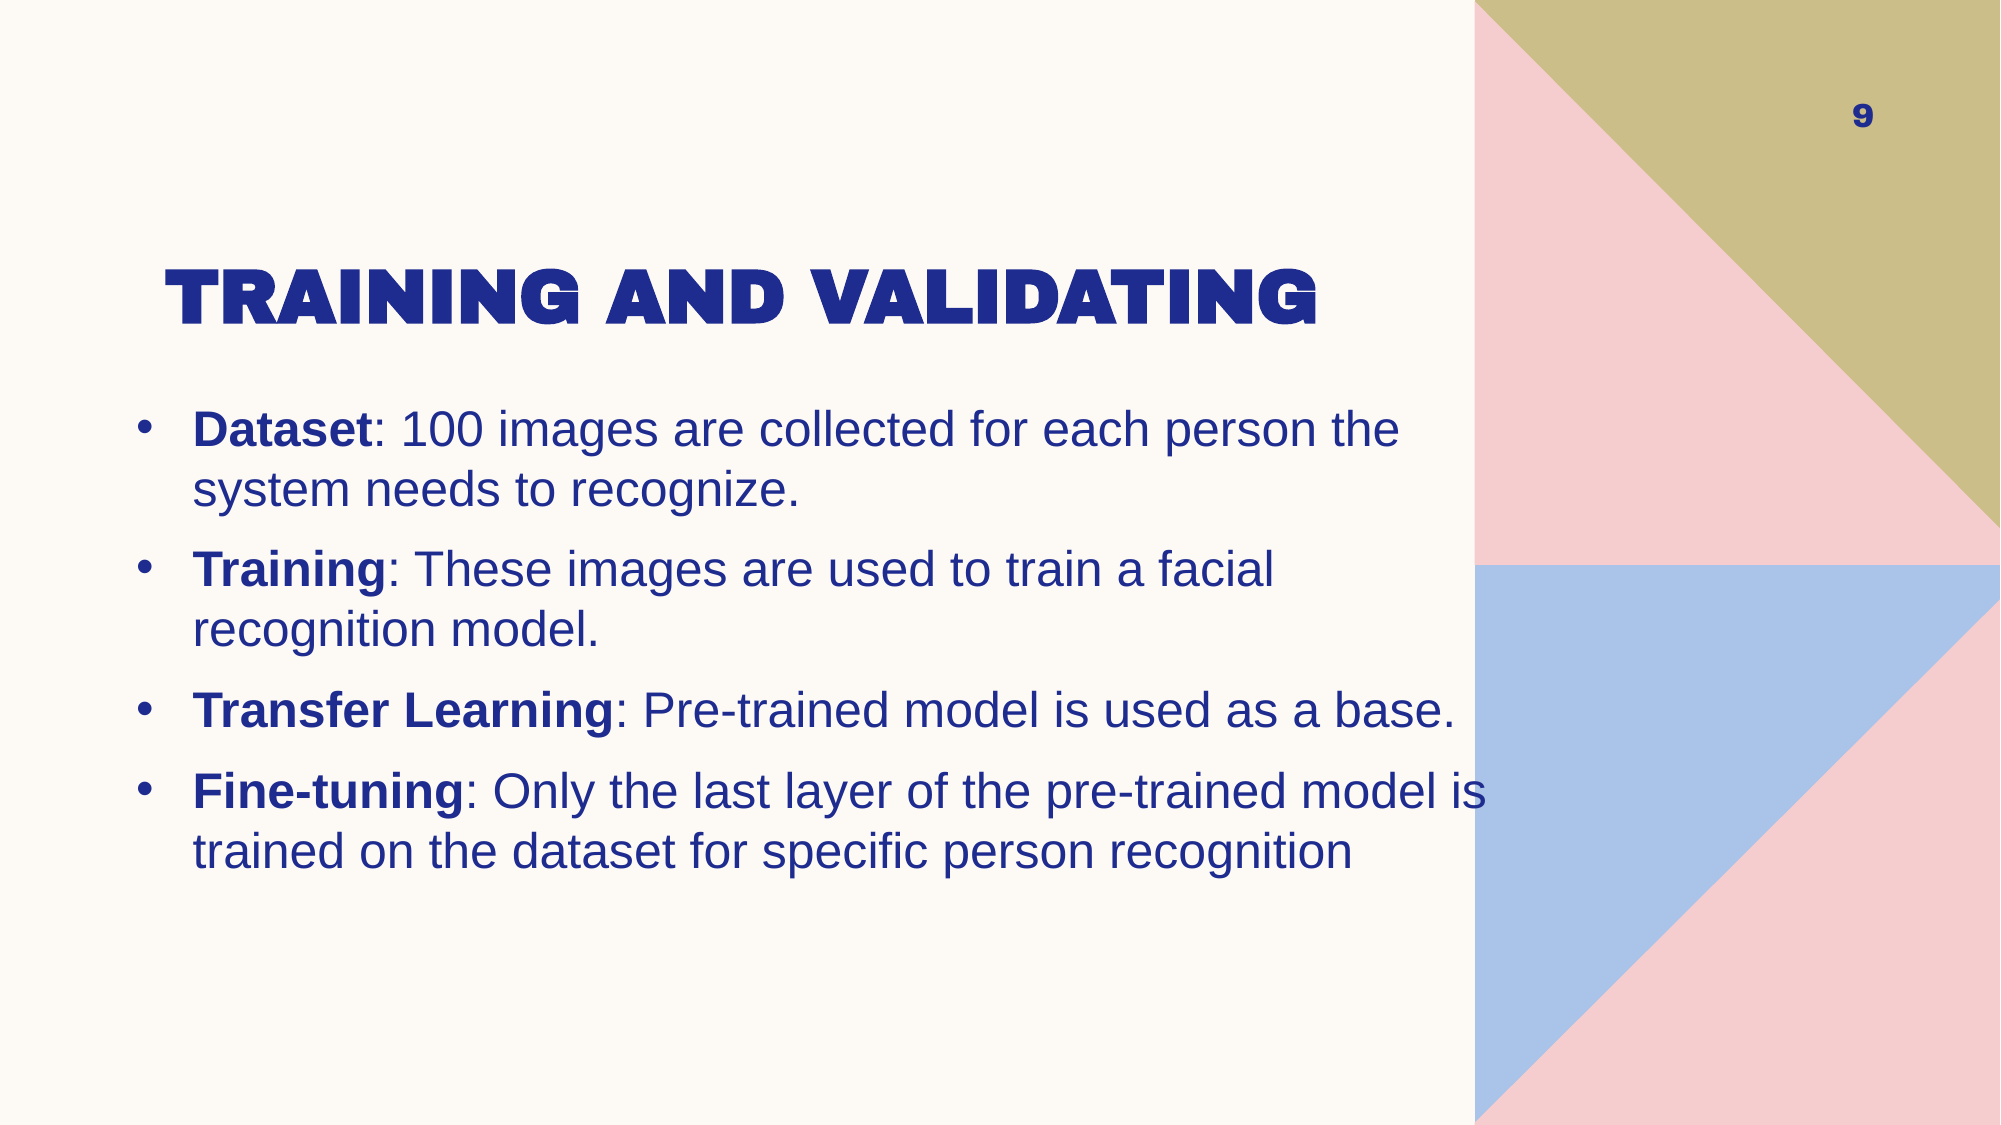

9
# Training and VAlidating
Dataset: 100 images are collected for each person the system needs to recognize.
Training: These images are used to train a facial recognition model.
Transfer Learning: Pre-trained model is used as a base.
Fine-tuning: Only the last layer of the pre-trained model is trained on the dataset for specific person recognition